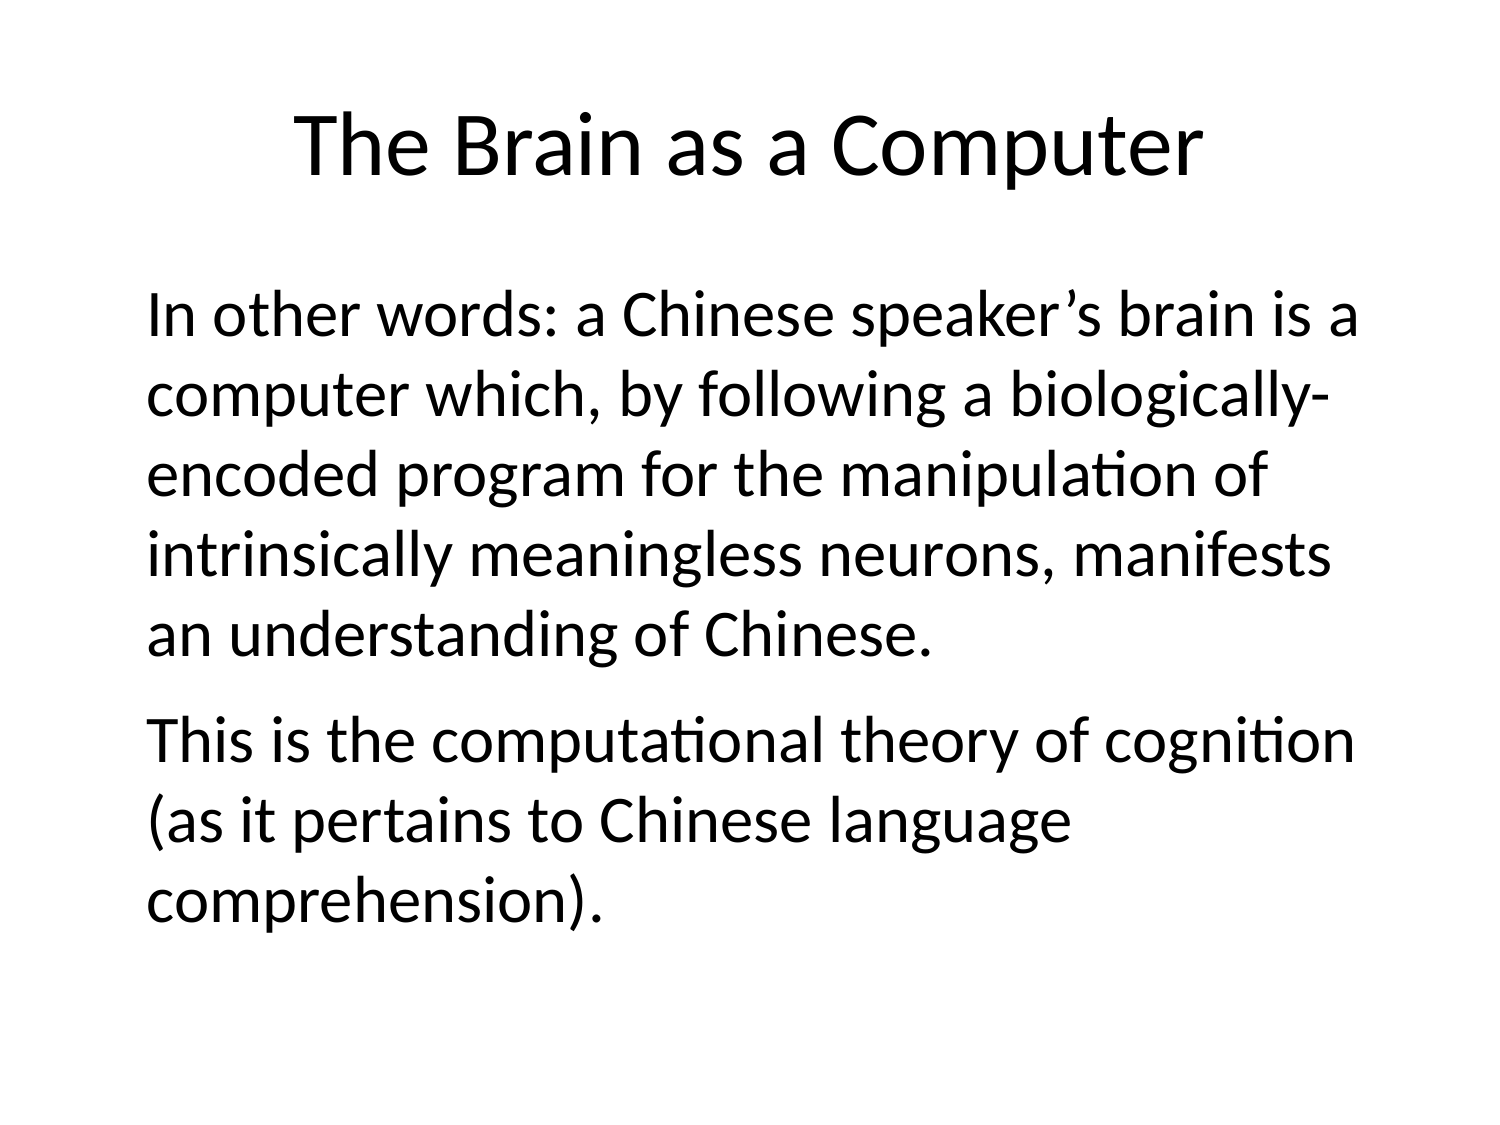

# The Brain as a Computer
In other words: a Chinese speaker’s brain is a computer which, by following a biologically-encoded program for the manipulation of intrinsically meaningless neurons, manifests an understanding of Chinese.
This is the computational theory of cognition (as it pertains to Chinese language comprehension).